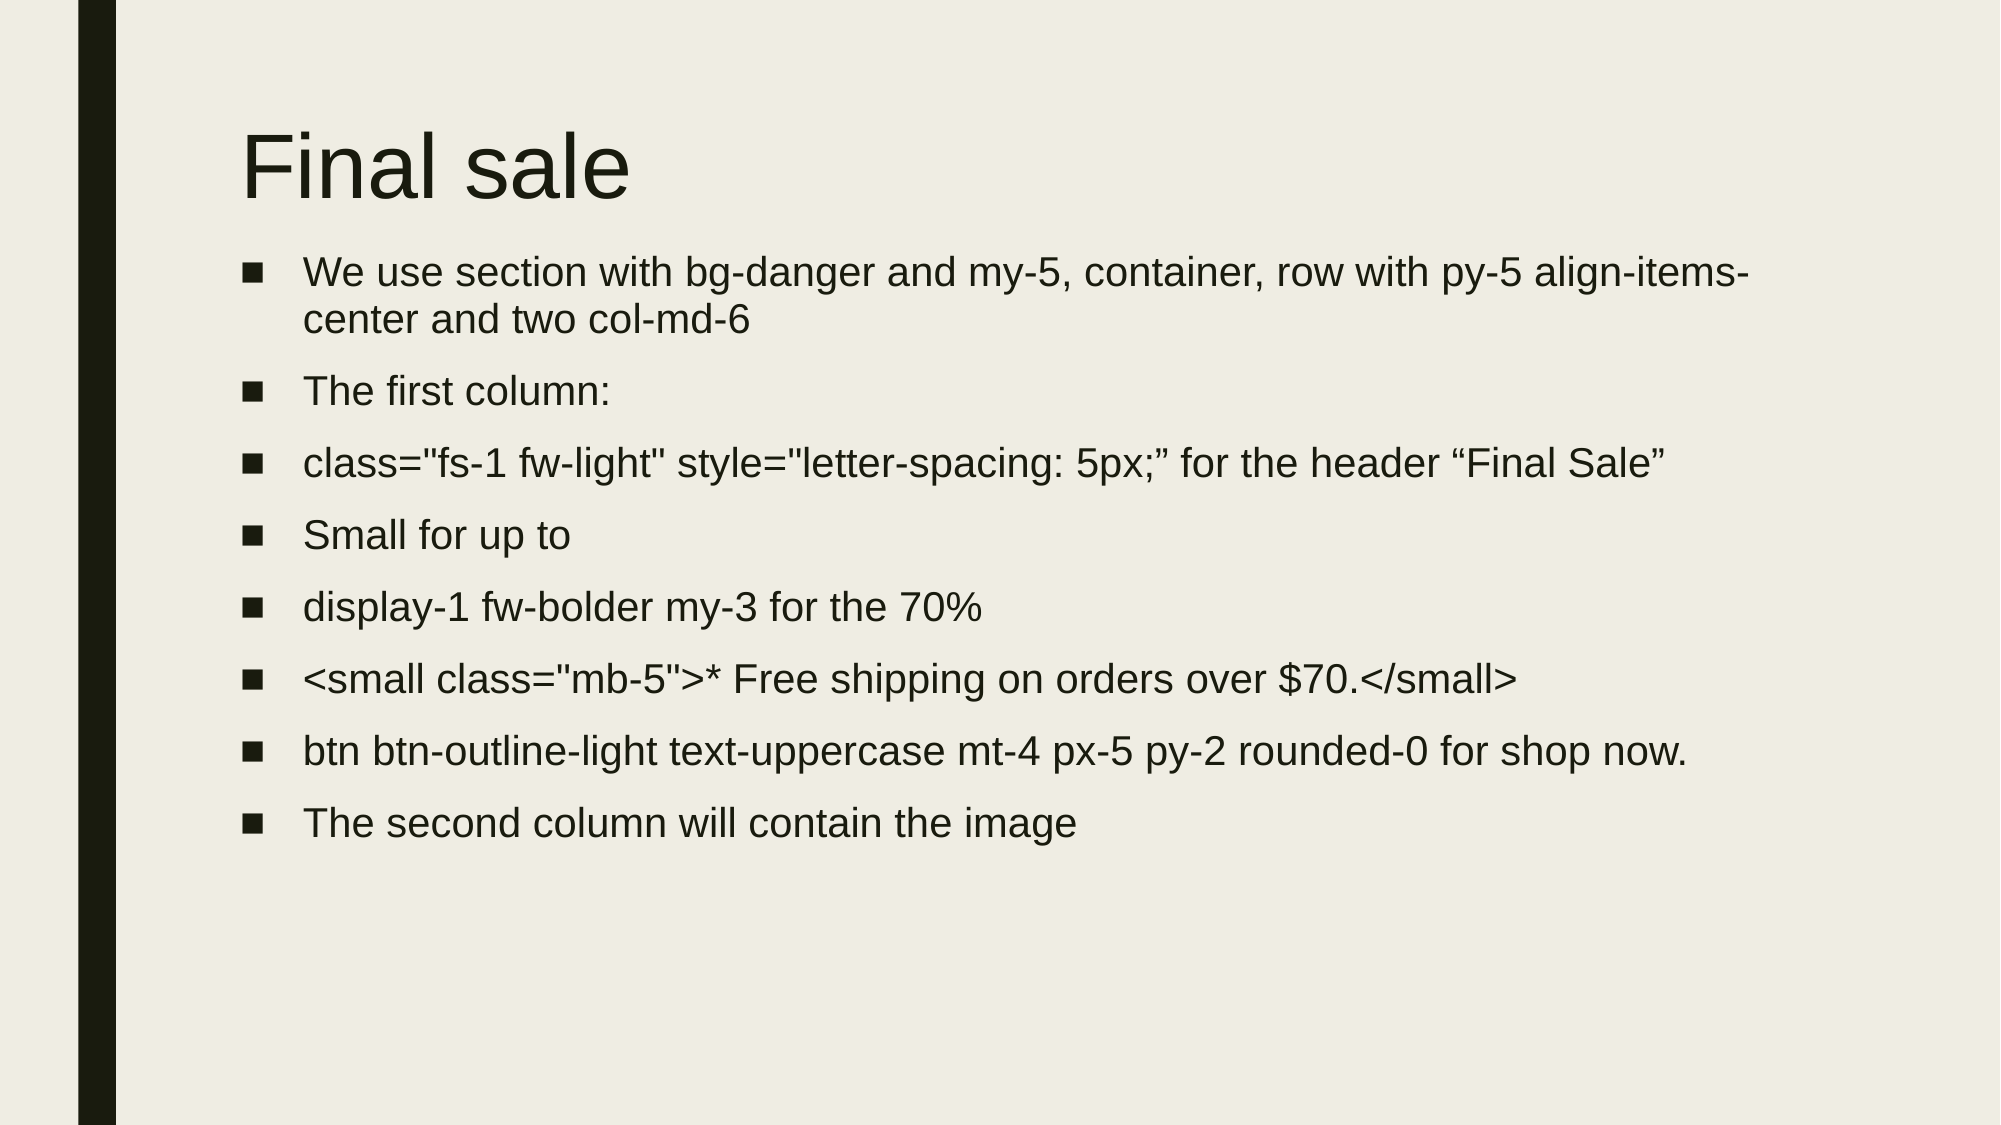

# Final sale
We use section with bg-danger and my-5, container, row with py-5 align-items-center and two col-md-6
The first column:
class="fs-1 fw-light" style="letter-spacing: 5px;” for the header “Final Sale”
Small for up to
display-1 fw-bolder my-3 for the 70%
<small class="mb-5">* Free shipping on orders over $70.</small>
btn btn-outline-light text-uppercase mt-4 px-5 py-2 rounded-0 for shop now.
The second column will contain the image